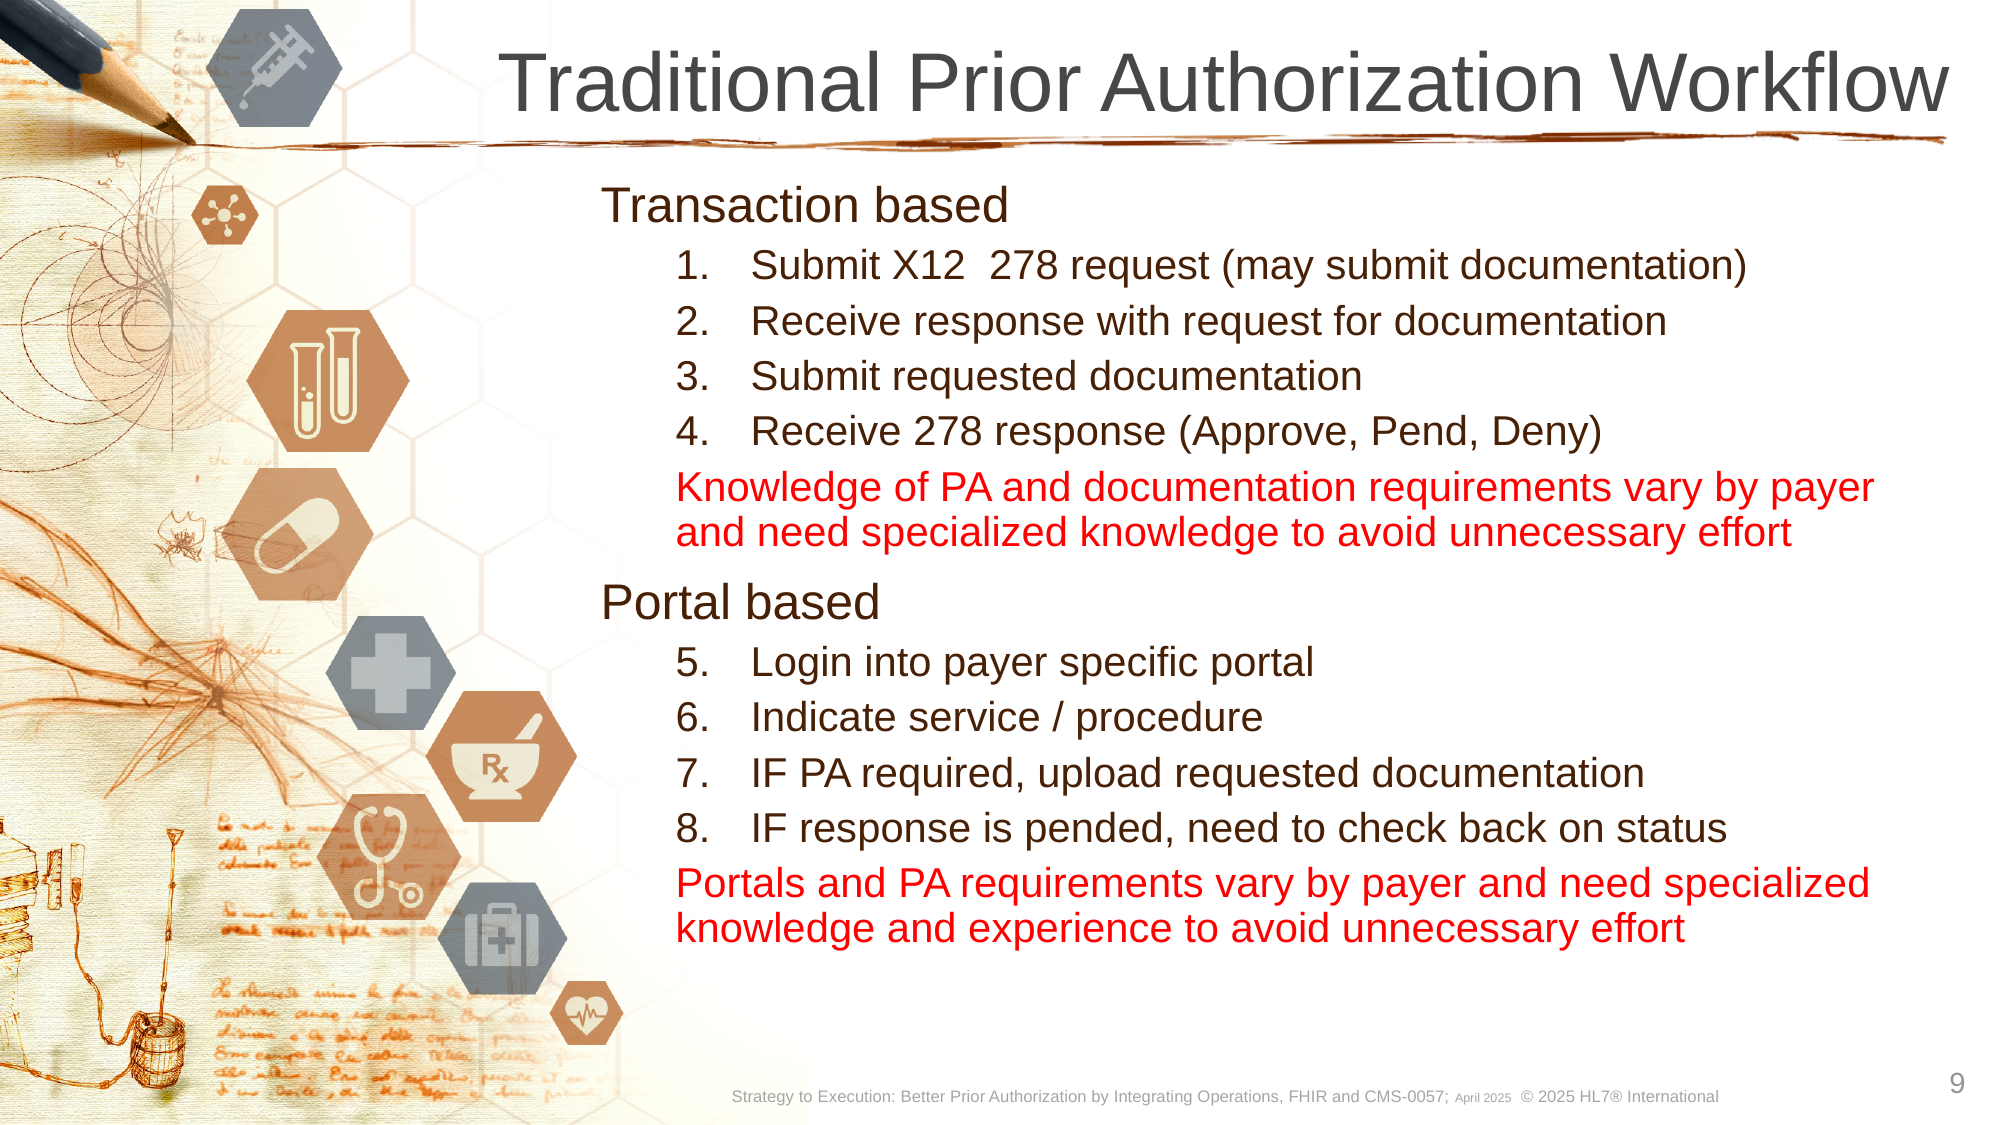

# Traditional Prior Authorization Workflow
Transaction based
Submit X12  278 request (may submit documentation)
Receive response with request for documentation
Submit requested documentation
Receive 278 response (Approve, Pend, Deny)
Knowledge of PA and documentation requirements vary by payer and need specialized knowledge to avoid unnecessary effort
Portal based
Login into payer specific portal
Indicate service / procedure
IF PA required, upload requested documentation
IF response is pended, need to check back on status
Portals and PA requirements vary by payer and need specialized knowledge and experience to avoid unnecessary effort

9